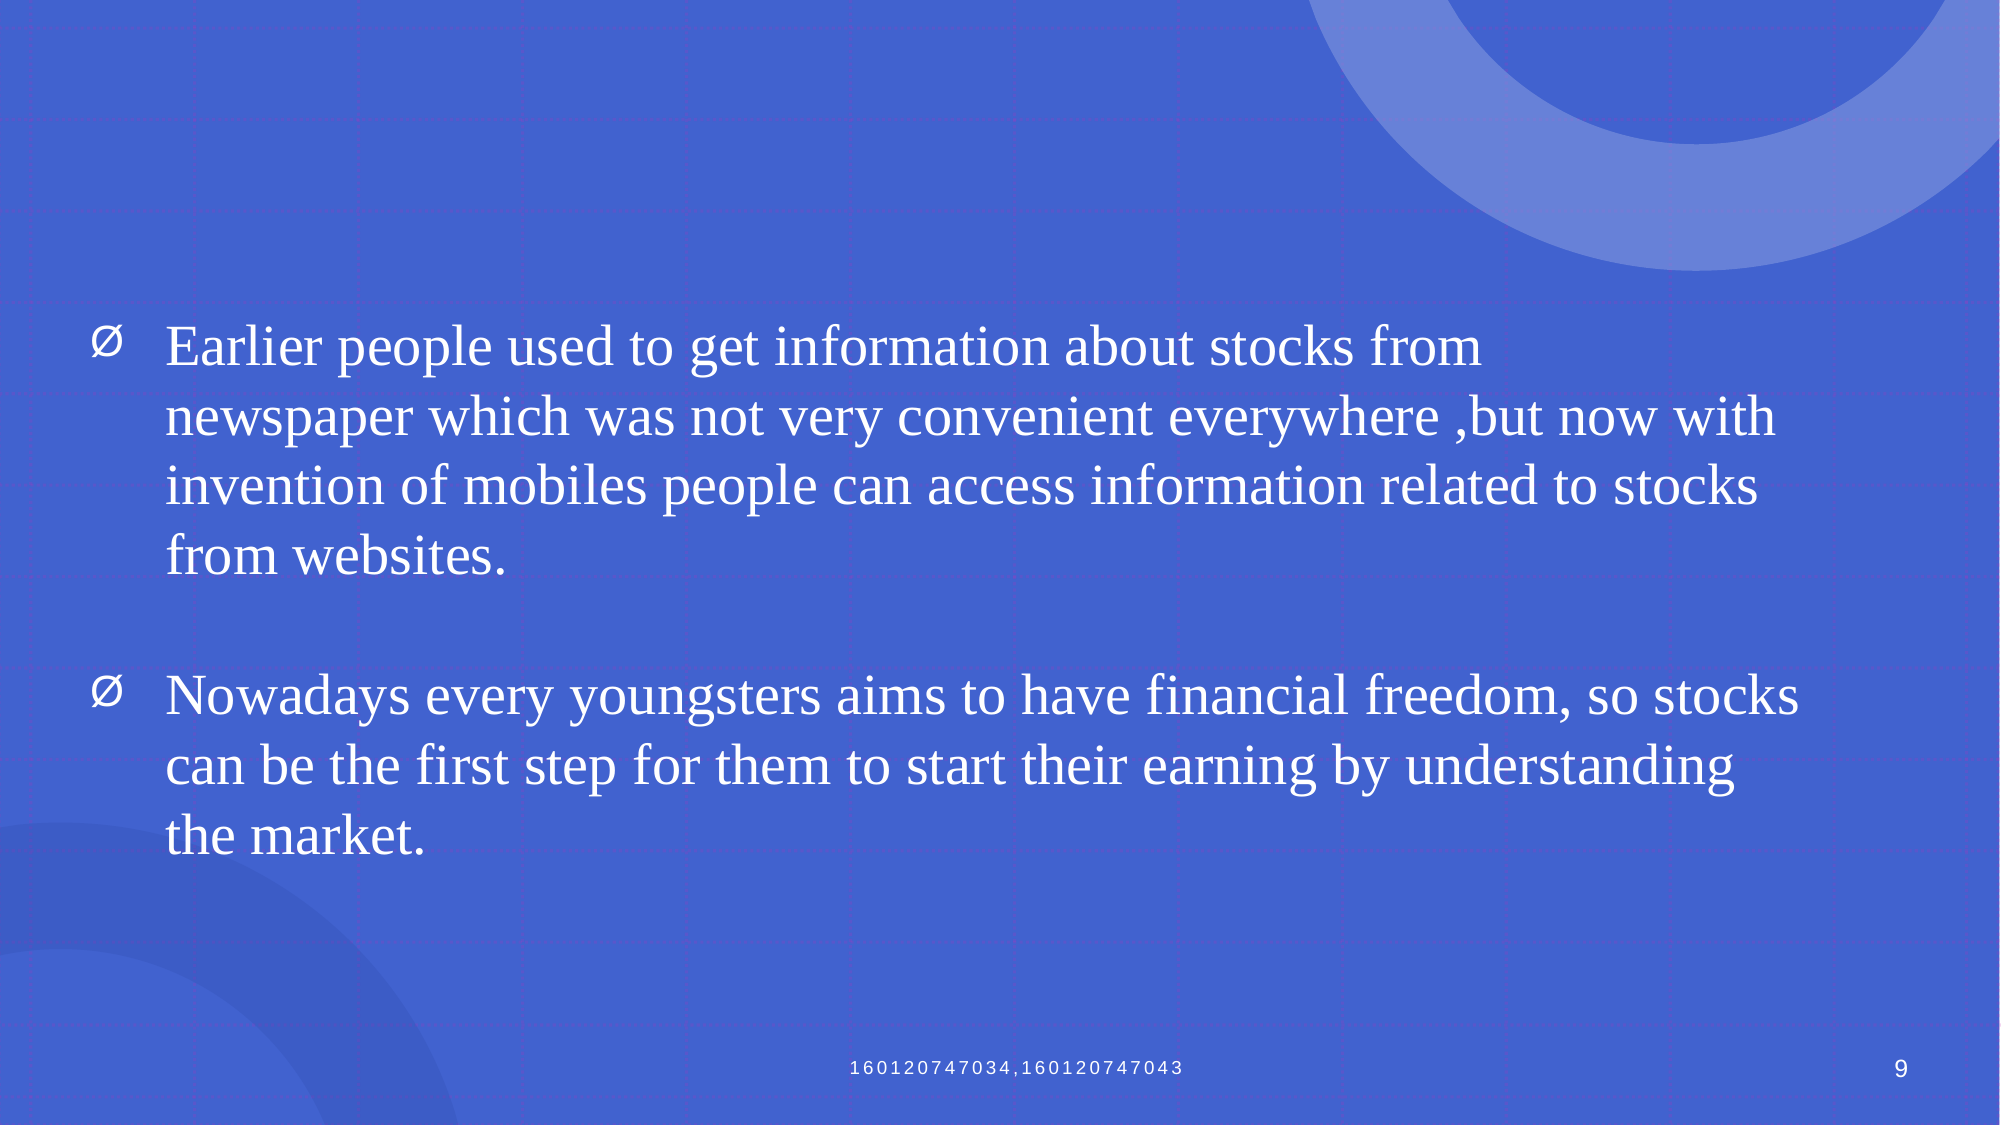

#
Earlier people used to get information about stocks from newspaper which was not very convenient everywhere ,but now with invention of mobiles people can access information related to stocks from websites.

Nowadays every youngsters aims to have financial freedom, so stocks can be the first step for them to start their earning by understanding the market.
160120747034,160120747043
9